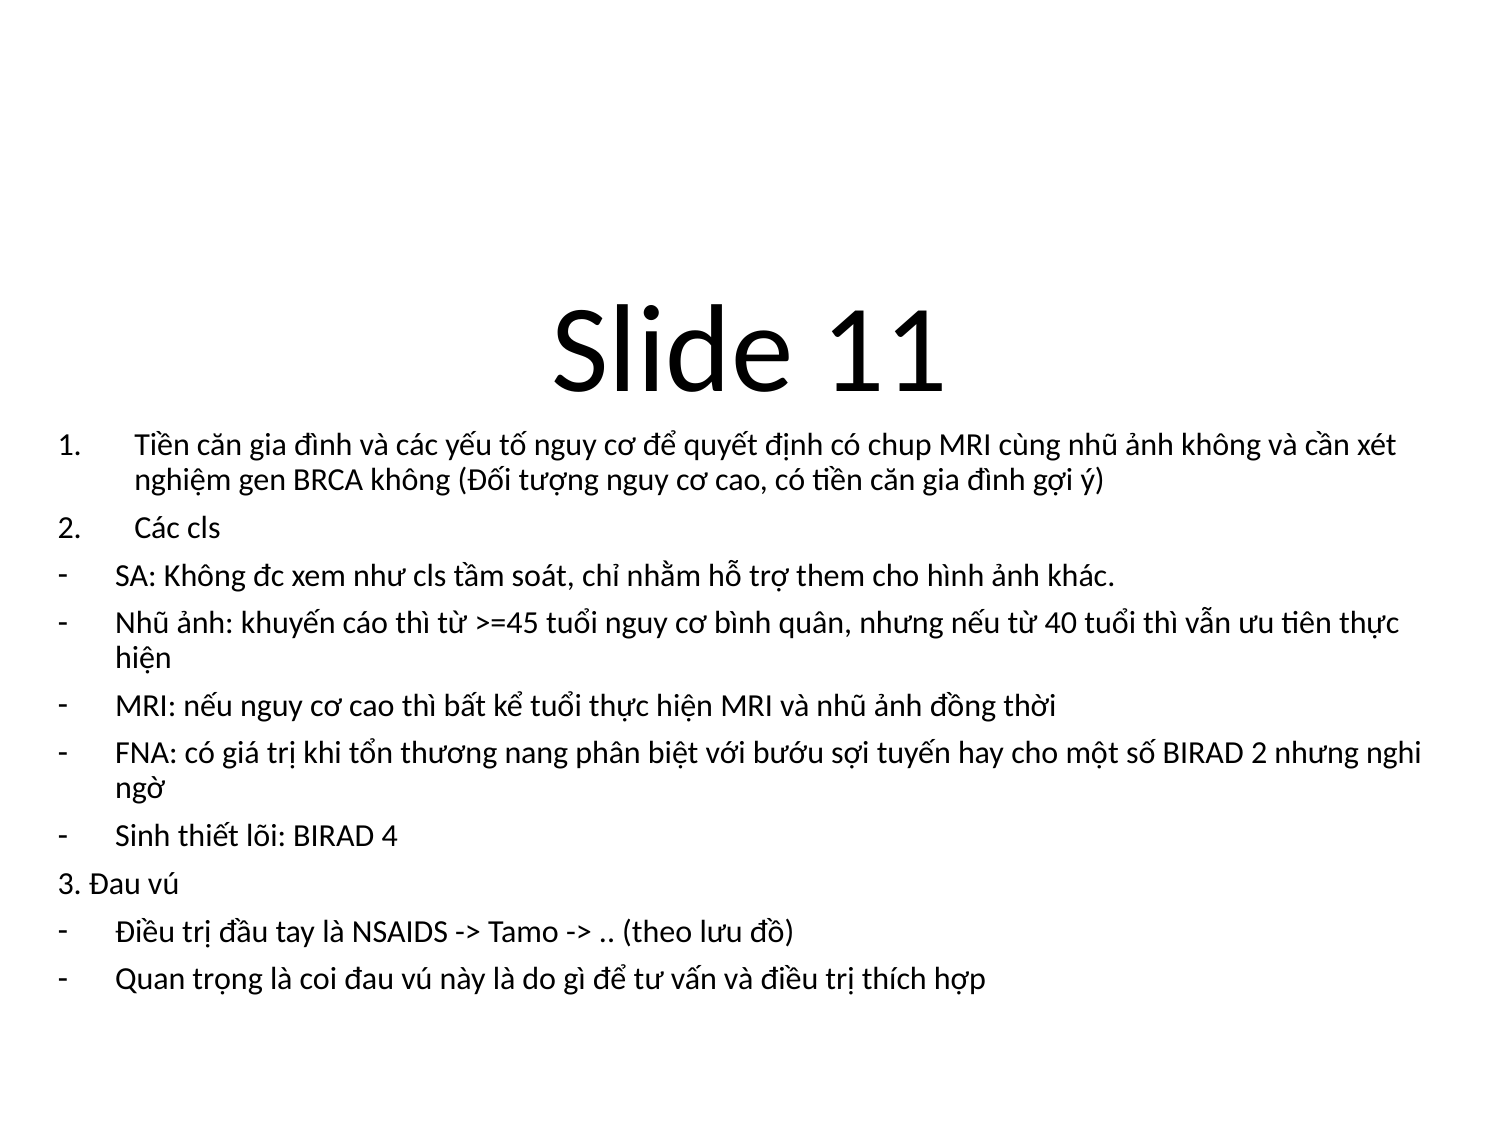

# Slide 11
Tiền căn gia đình và các yếu tố nguy cơ để quyết định có chup MRI cùng nhũ ảnh không và cần xét nghiệm gen BRCA không (Đối tượng nguy cơ cao, có tiền căn gia đình gợi ý)
Các cls
SA: Không đc xem như cls tầm soát, chỉ nhằm hỗ trợ them cho hình ảnh khác.
Nhũ ảnh: khuyến cáo thì từ >=45 tuổi nguy cơ bình quân, nhưng nếu từ 40 tuổi thì vẫn ưu tiên thực hiện
MRI: nếu nguy cơ cao thì bất kể tuổi thực hiện MRI và nhũ ảnh đồng thời
FNA: có giá trị khi tổn thương nang phân biệt với bướu sợi tuyến hay cho một số BIRAD 2 nhưng nghi ngờ
Sinh thiết lõi: BIRAD 4
3. Đau vú
Điều trị đầu tay là NSAIDS -> Tamo -> .. (theo lưu đồ)
Quan trọng là coi đau vú này là do gì để tư vấn và điều trị thích hợp